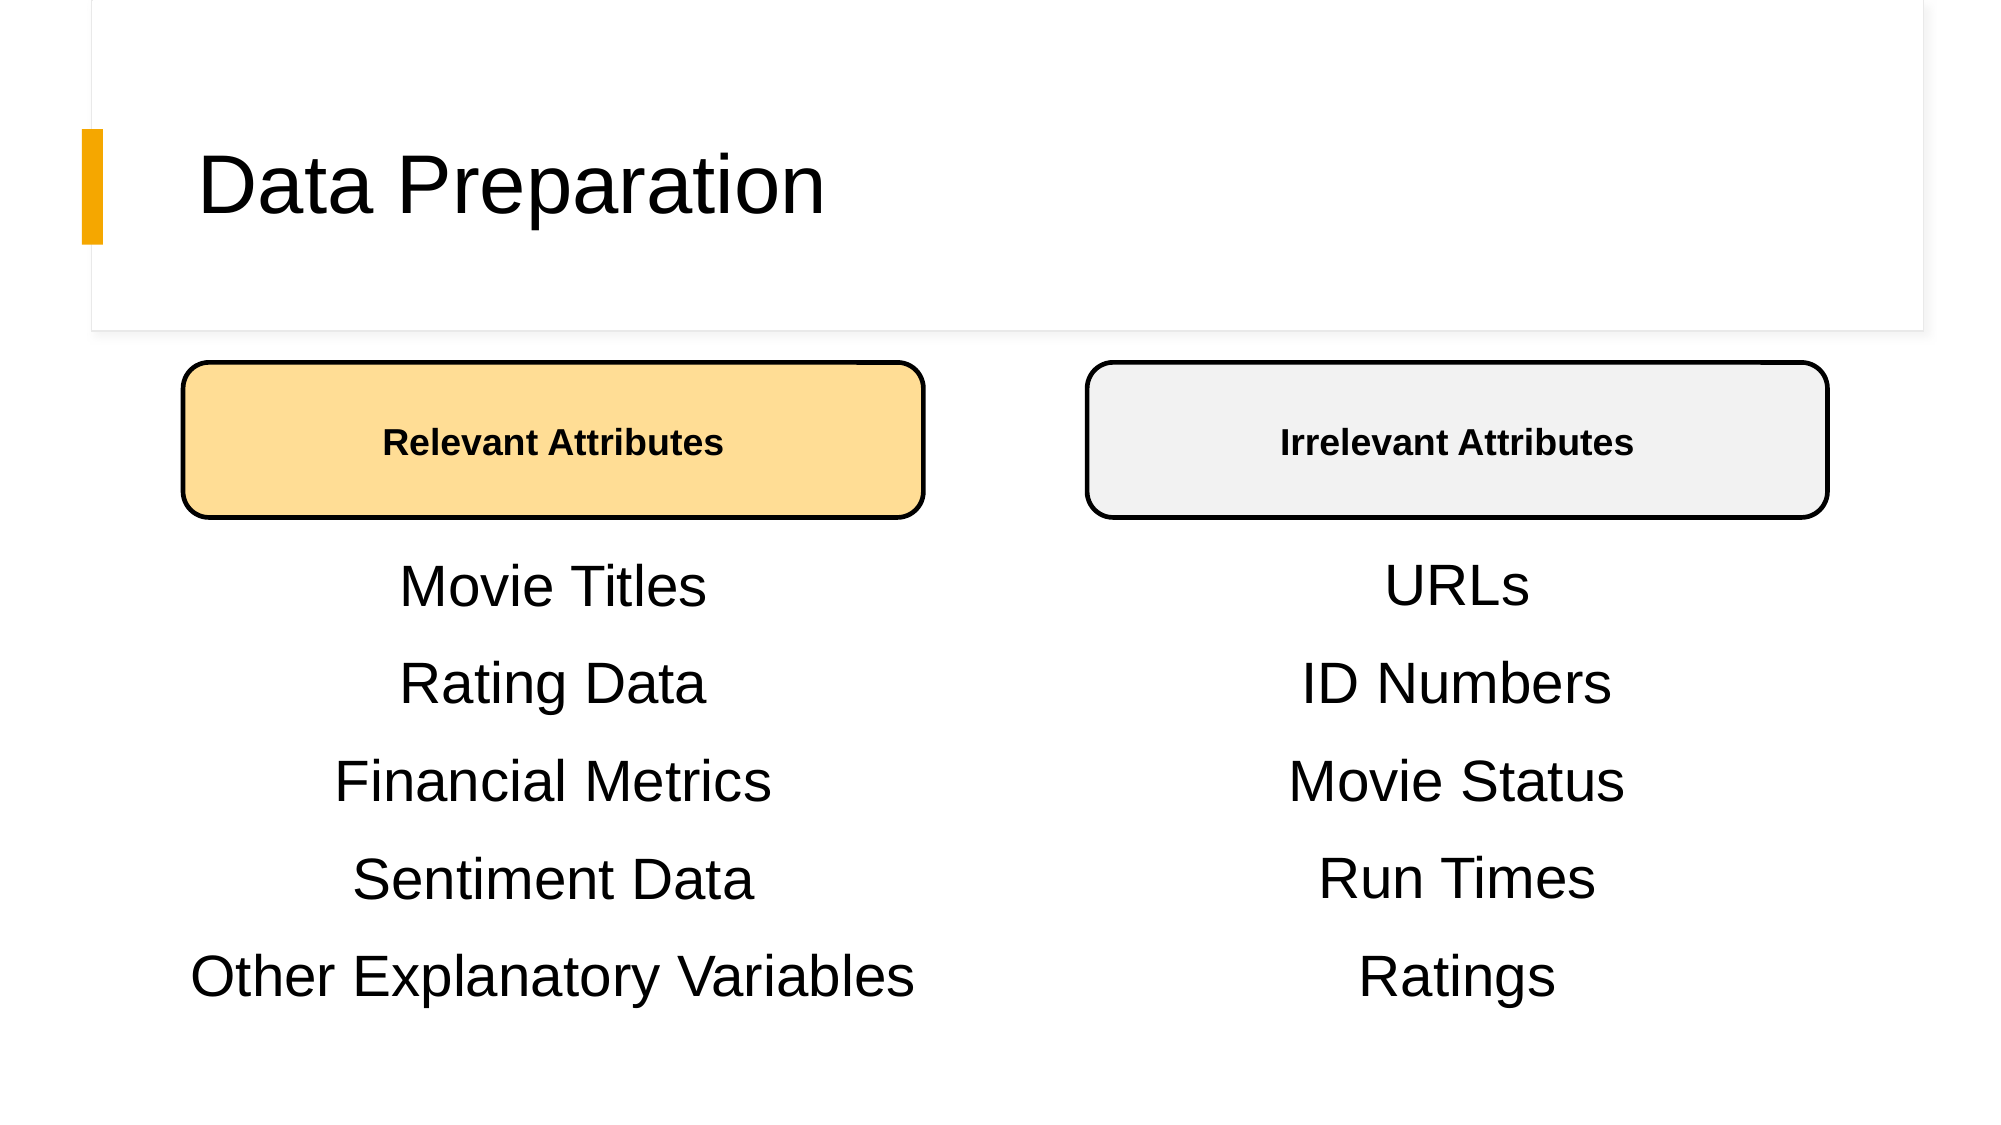

# Data Preparation
Relevant Attributes
Irrelevant Attributes
URLs
ID Numbers
Movie Status
Run Times
Ratings
Movie Titles
Rating Data
Financial Metrics
Sentiment Data
Other Explanatory Variables